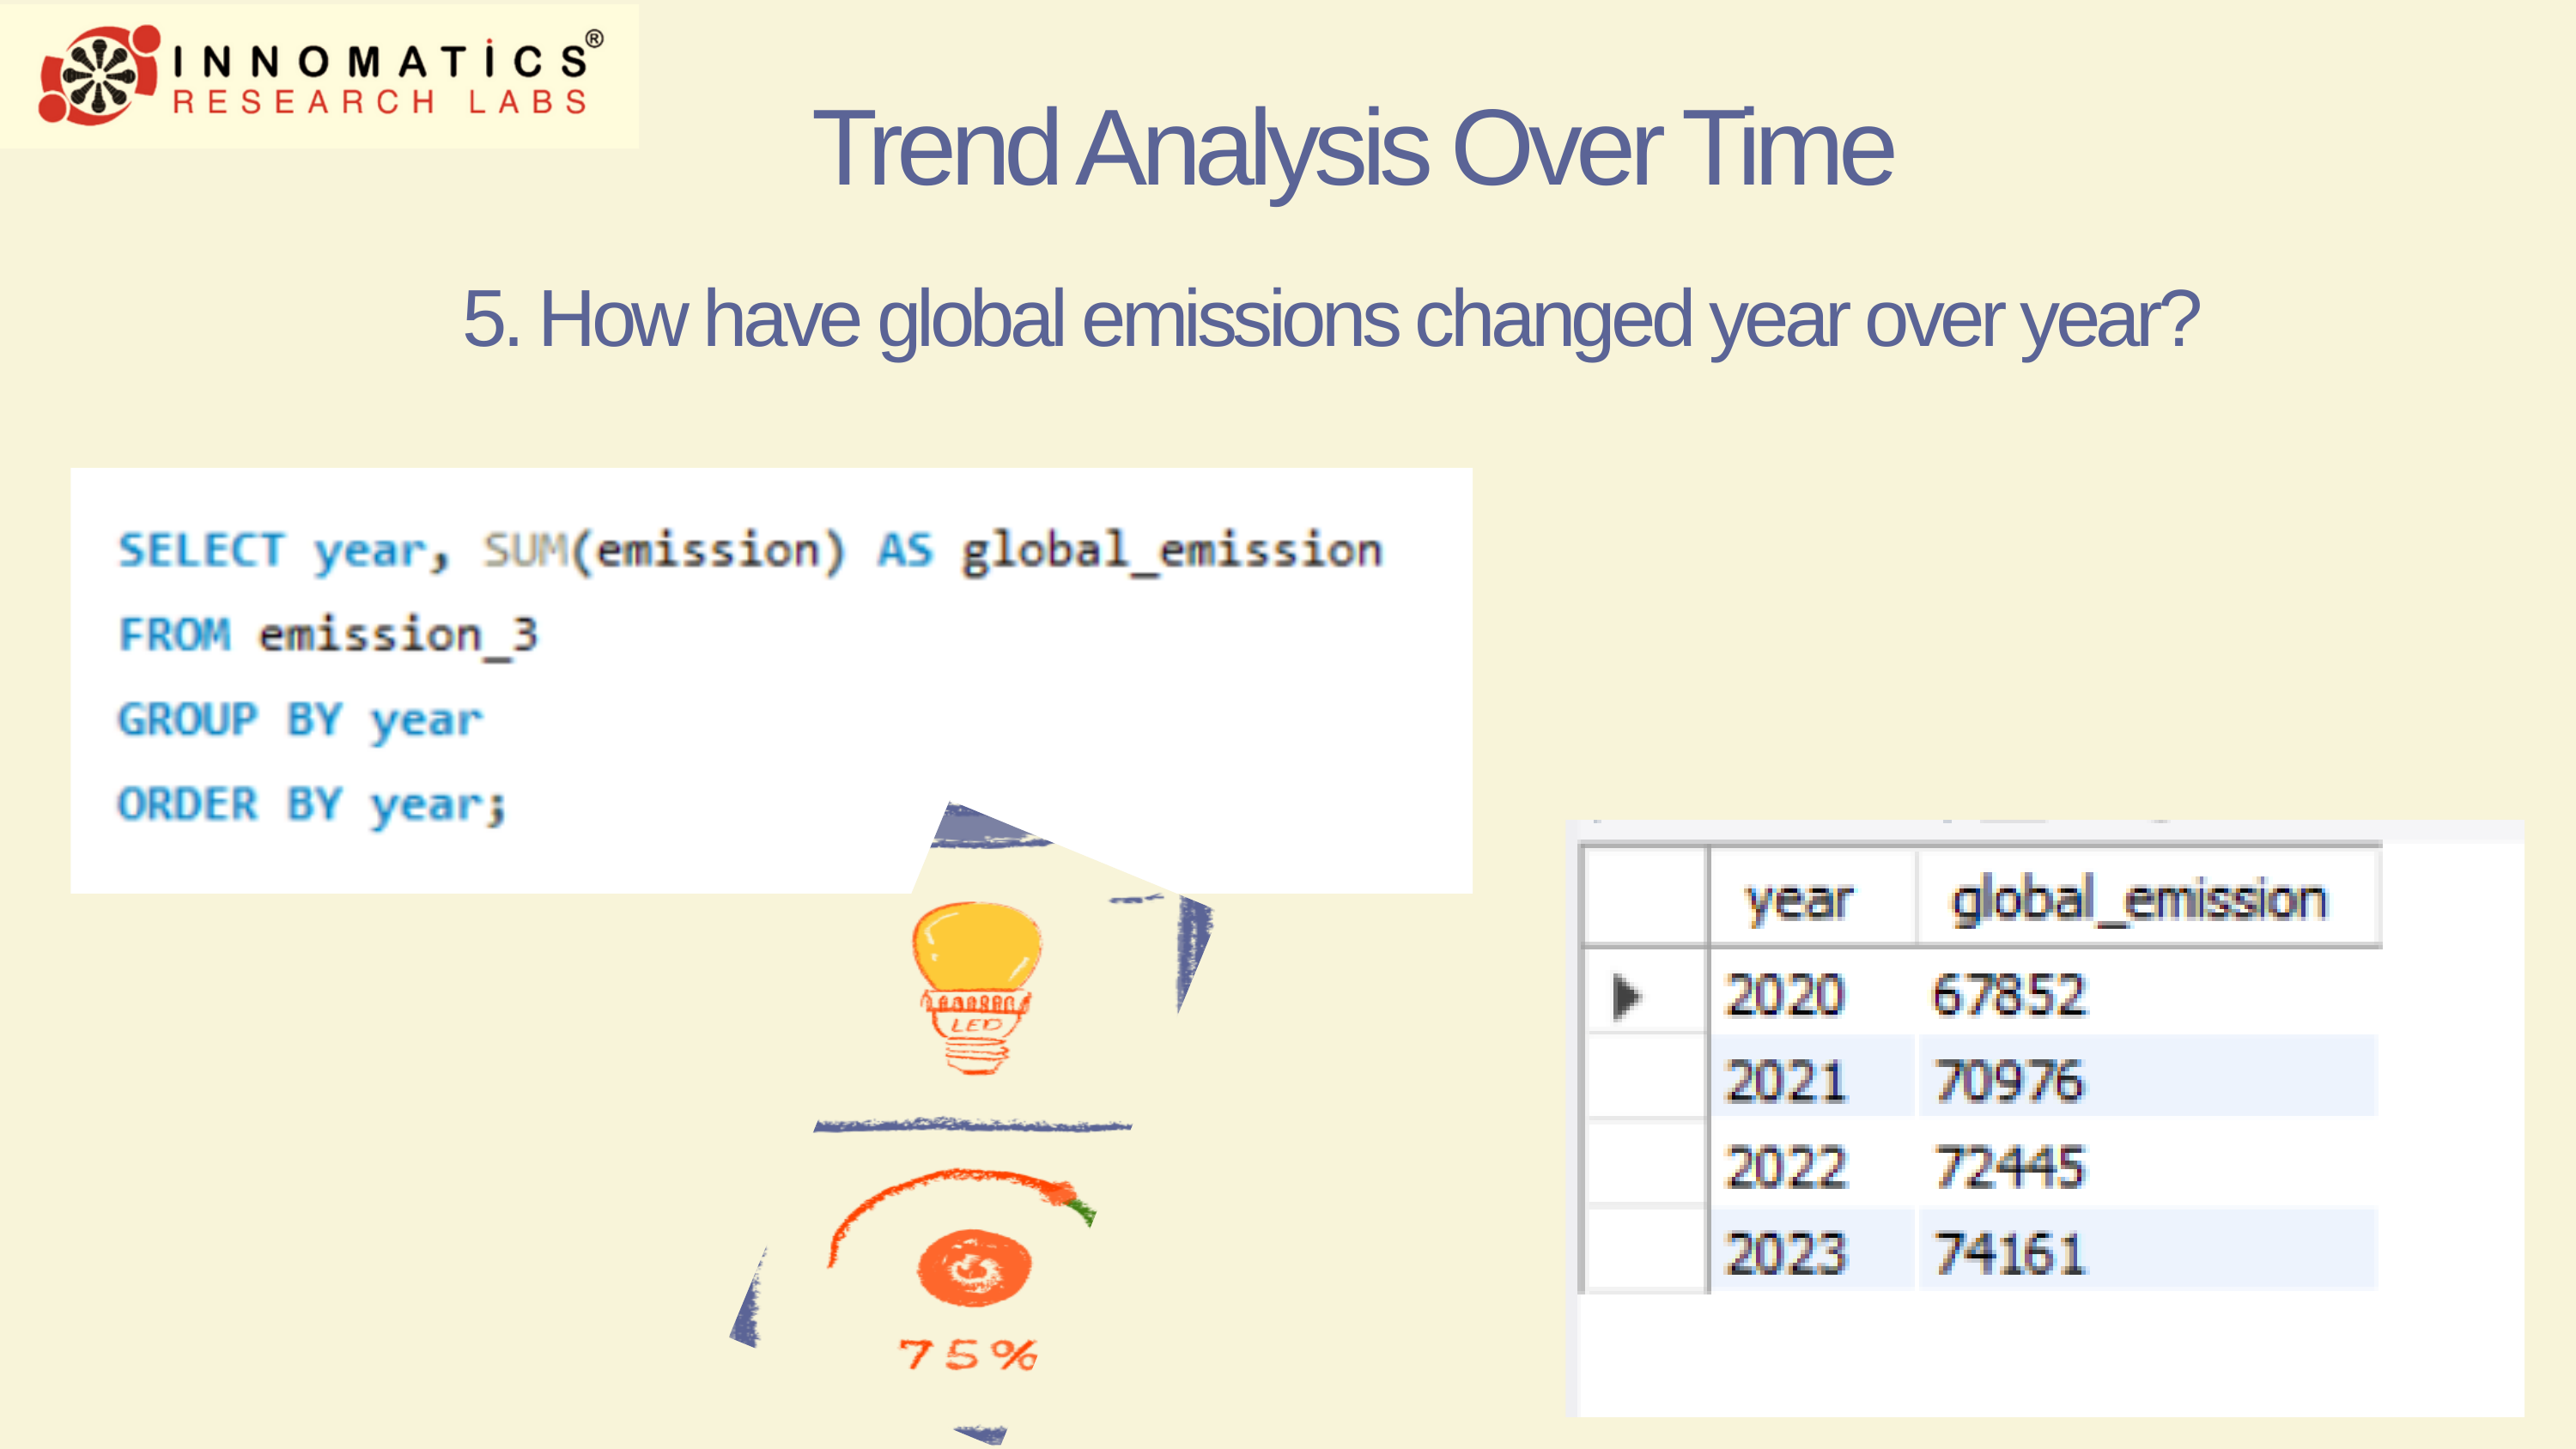

Trend Analysis Over Time
5. How have global emissions changed year over year?